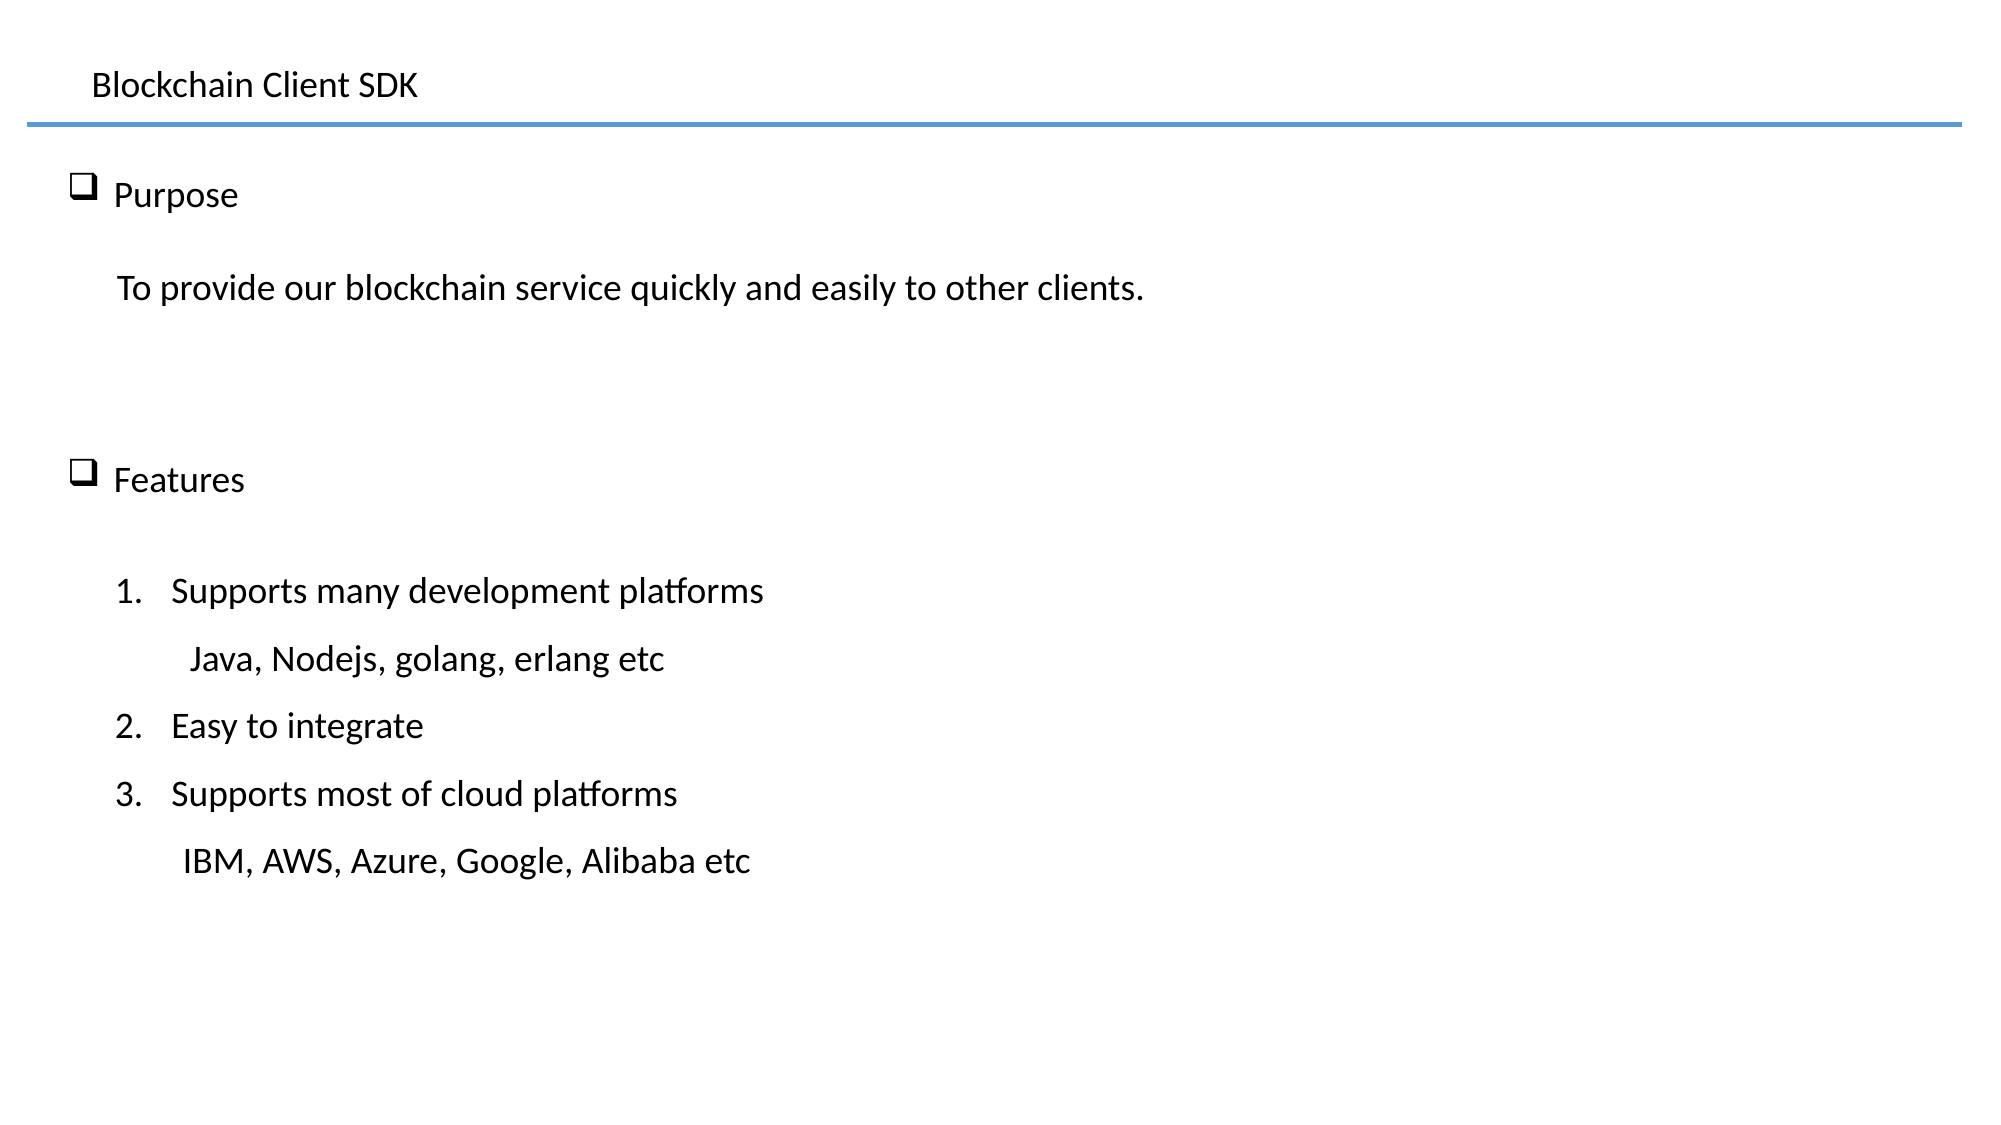

Blockchain Client SDK
Purpose
To provide our blockchain service quickly and easily to other clients.
Features
Supports many development platforms
Java, Nodejs, golang, erlang etc
Easy to integrate
Supports most of cloud platforms
        IBM, AWS, Azure, Google, Alibaba etc